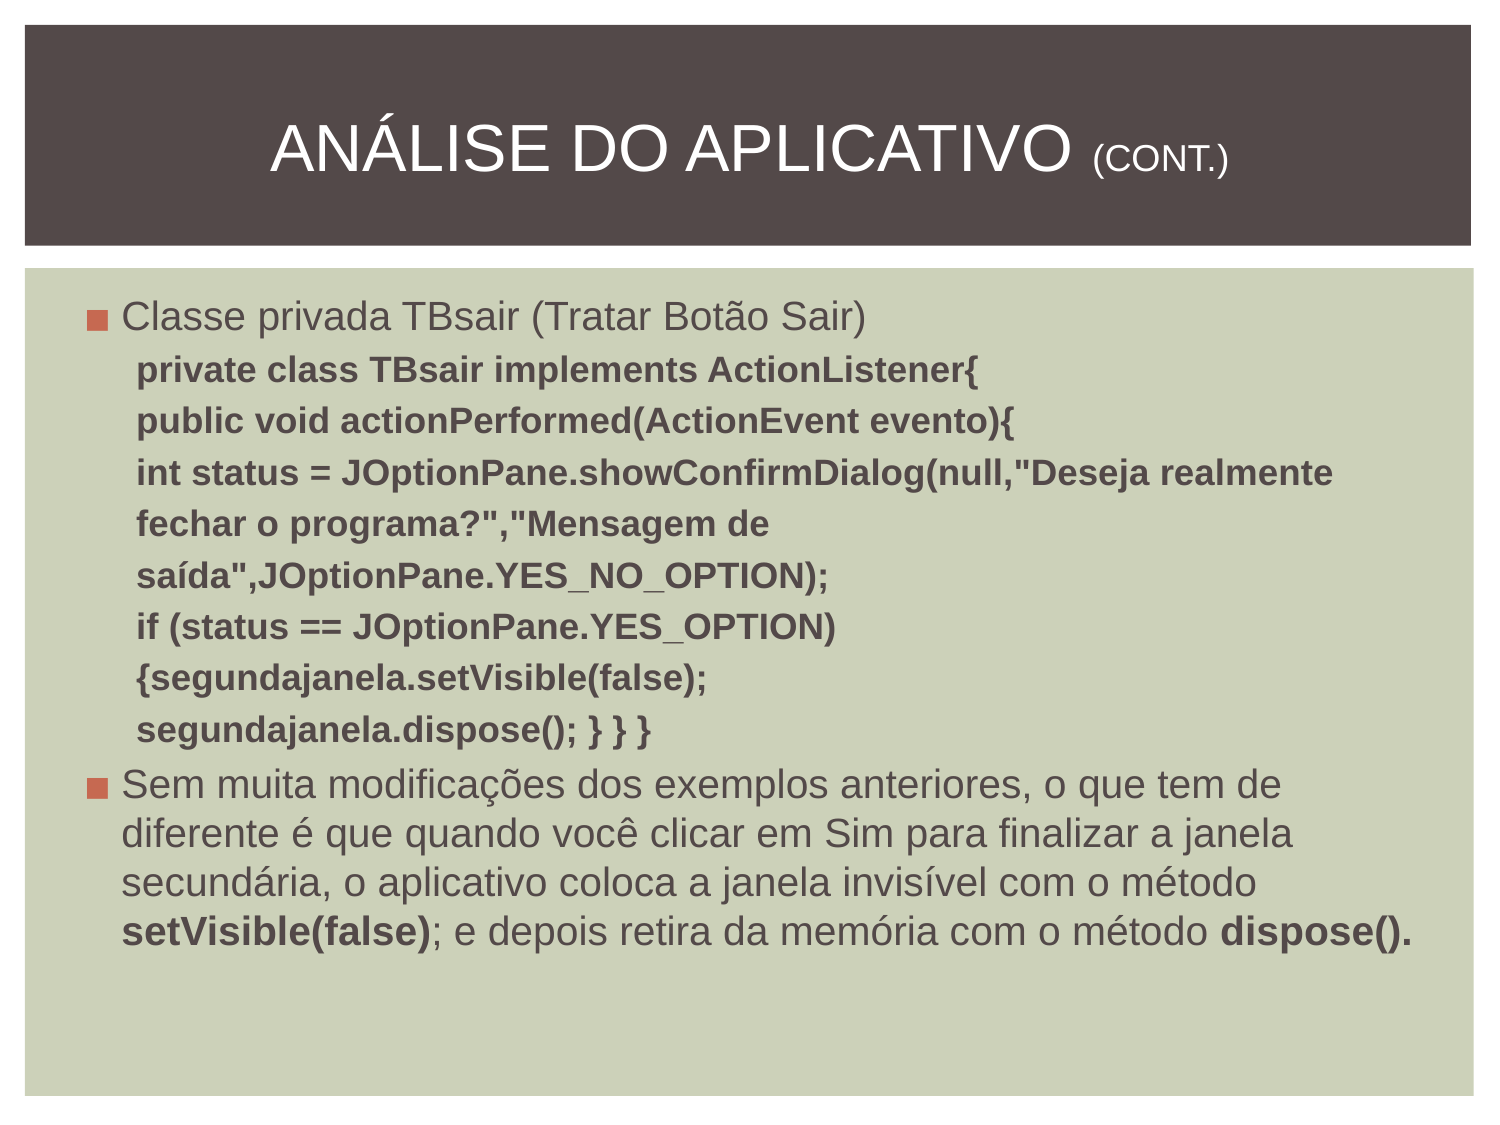

# ANÁLISE DO APLICATIVO (CONT.)
Classe privada TBsair (Tratar Botão Sair)
private class TBsair implements ActionListener{
public void actionPerformed(ActionEvent evento){
int status = JOptionPane.showConfirmDialog(null,"Deseja realmente
fechar o programa?","Mensagem de
saída",JOptionPane.YES_NO_OPTION);
if (status == JOptionPane.YES_OPTION)
{segundajanela.setVisible(false);
segundajanela.dispose(); } } }
Sem muita modificações dos exemplos anteriores, o que tem de diferente é que quando você clicar em Sim para finalizar a janela secundária, o aplicativo coloca a janela invisível com o método setVisible(false); e depois retira da memória com o método dispose().